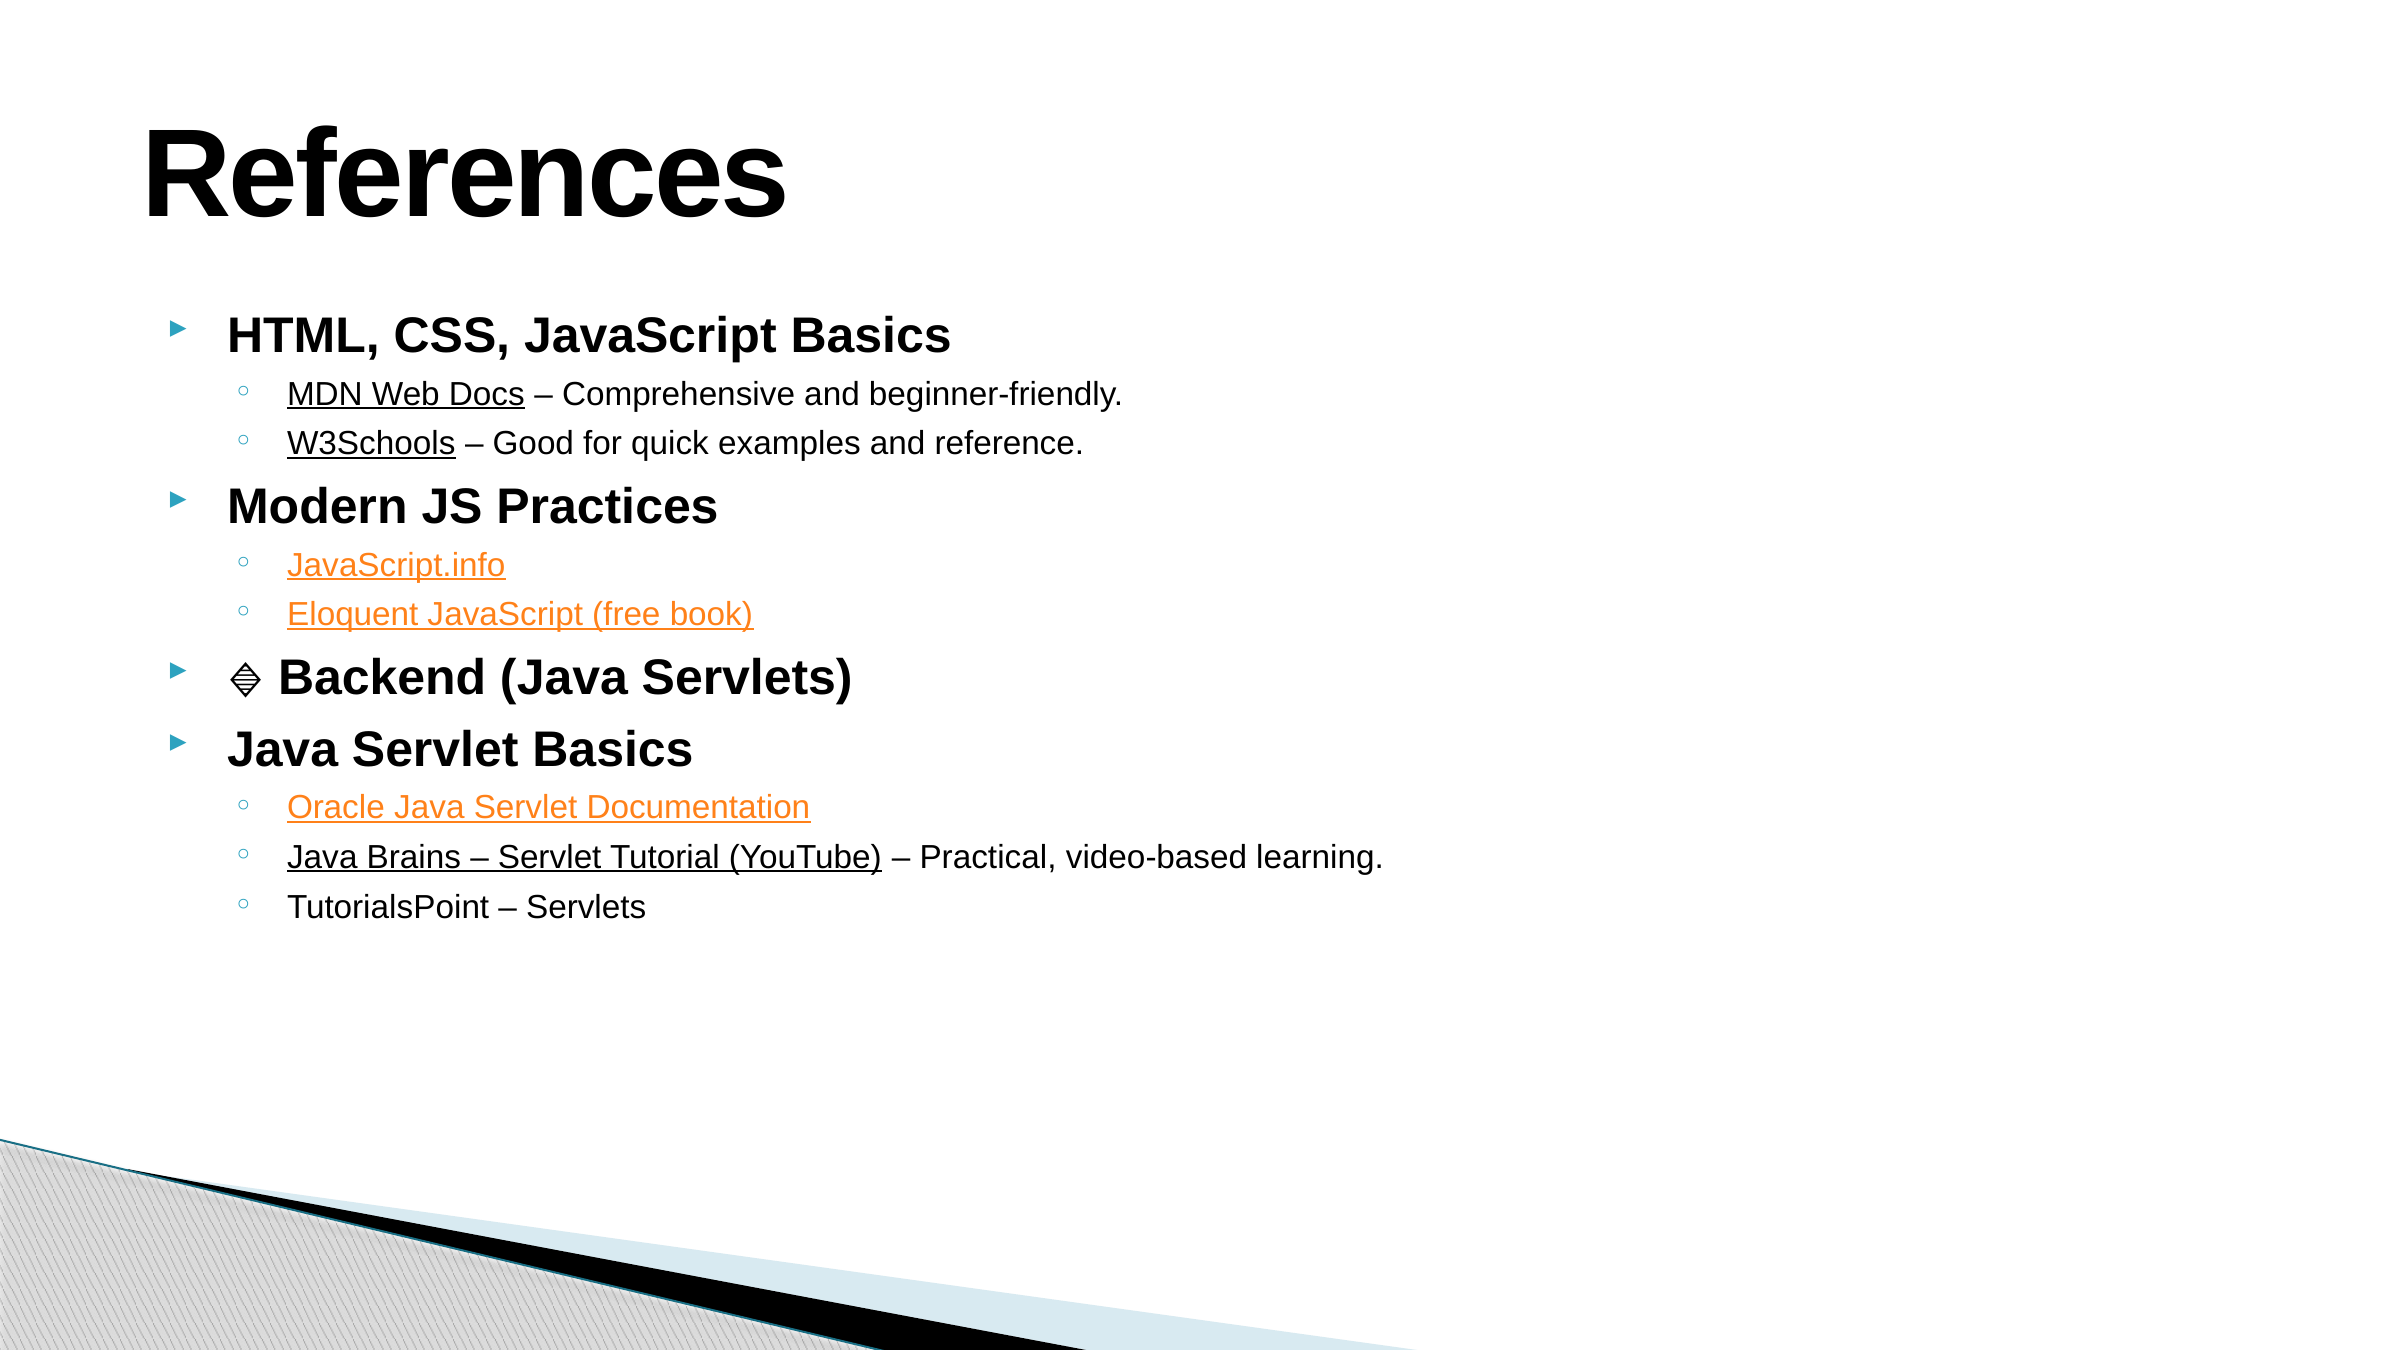

# References
HTML, CSS, JavaScript Basics
MDN Web Docs – Comprehensive and beginner-friendly.
W3Schools – Good for quick examples and reference.
Modern JS Practices
JavaScript.info
Eloquent JavaScript (free book)
🔹 Backend (Java Servlets)
Java Servlet Basics
Oracle Java Servlet Documentation
Java Brains – Servlet Tutorial (YouTube) – Practical, video-based learning.
TutorialsPoint – Servlets